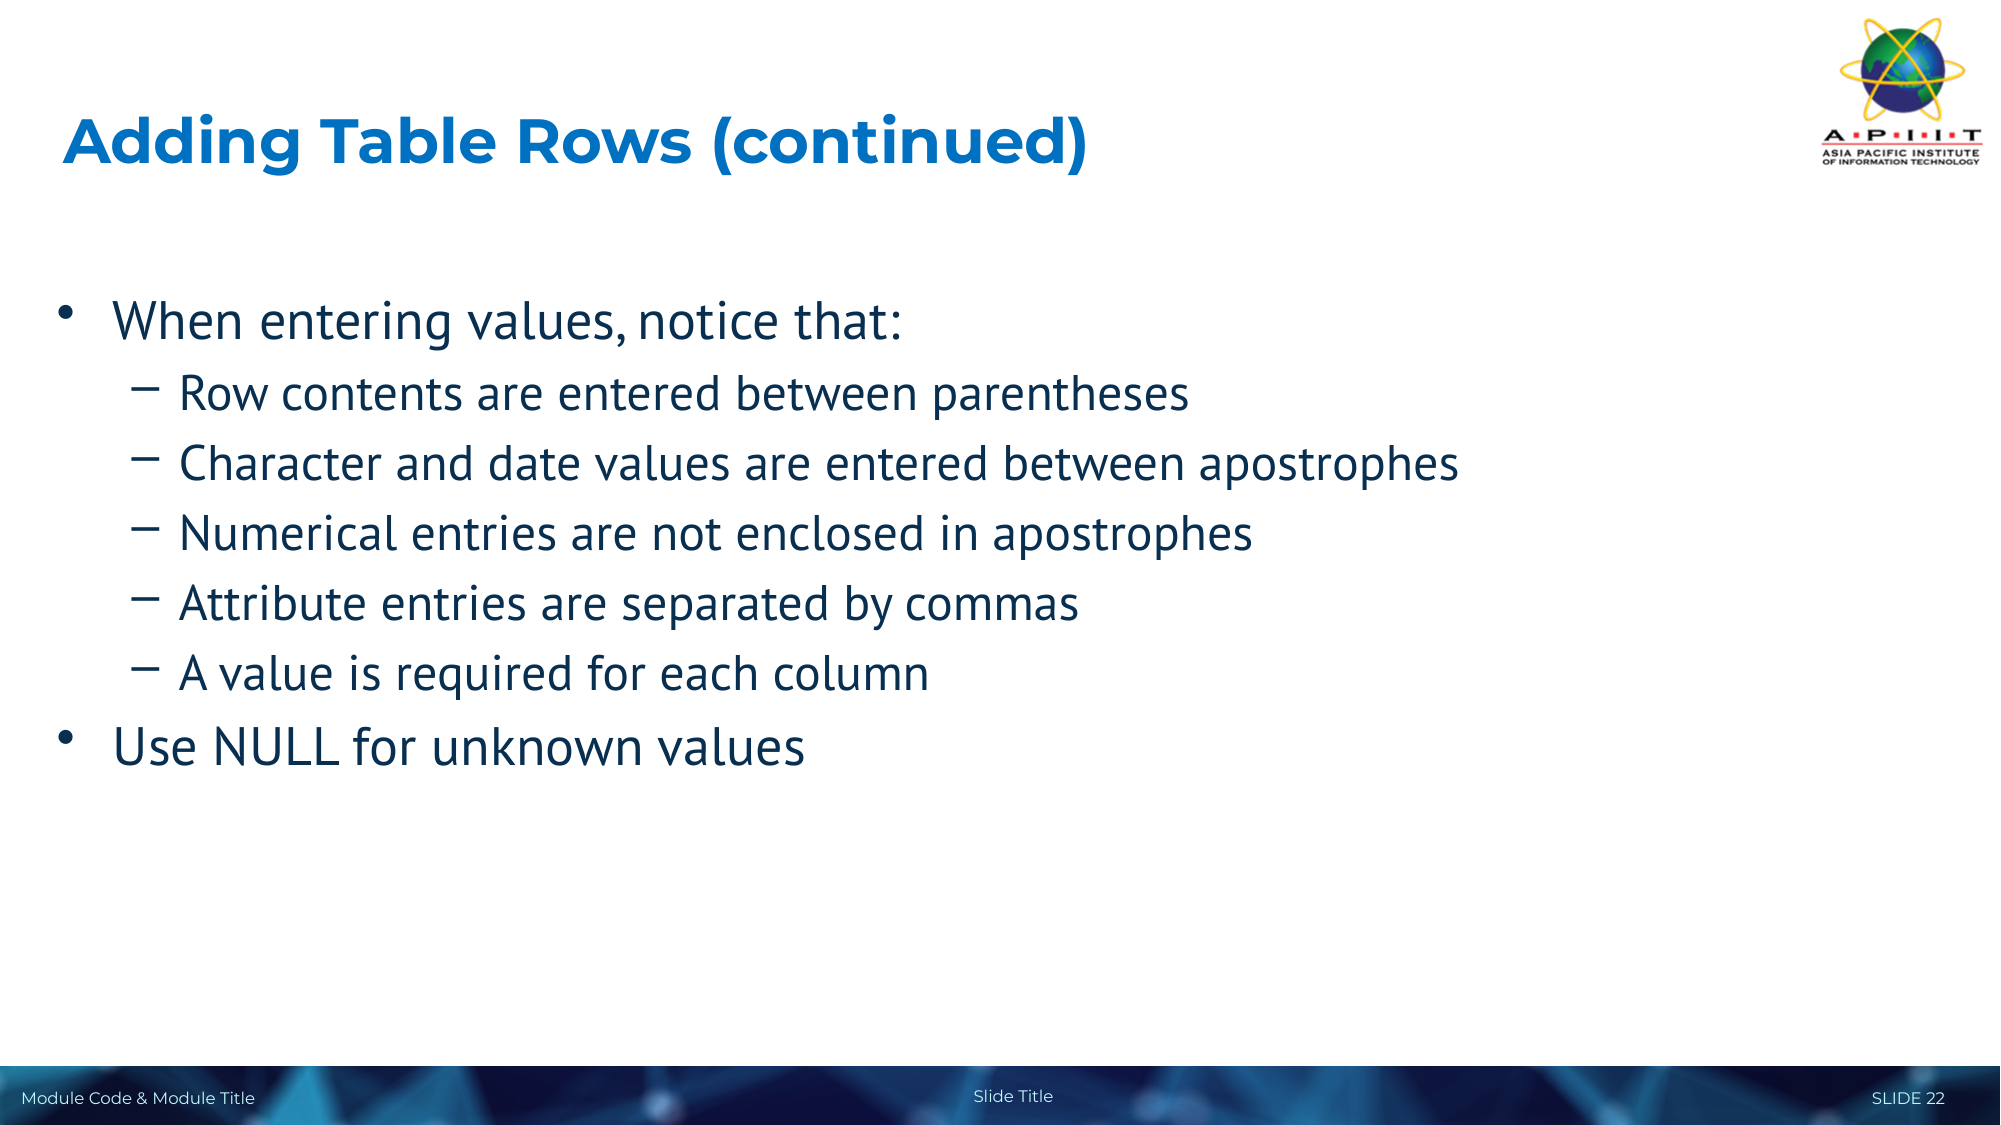

# Adding Table Rows (continued)
When entering values, notice that:
Row contents are entered between parentheses
Character and date values are entered between apostrophes
Numerical entries are not enclosed in apostrophes
Attribute entries are separated by commas
A value is required for each column
Use NULL for unknown values